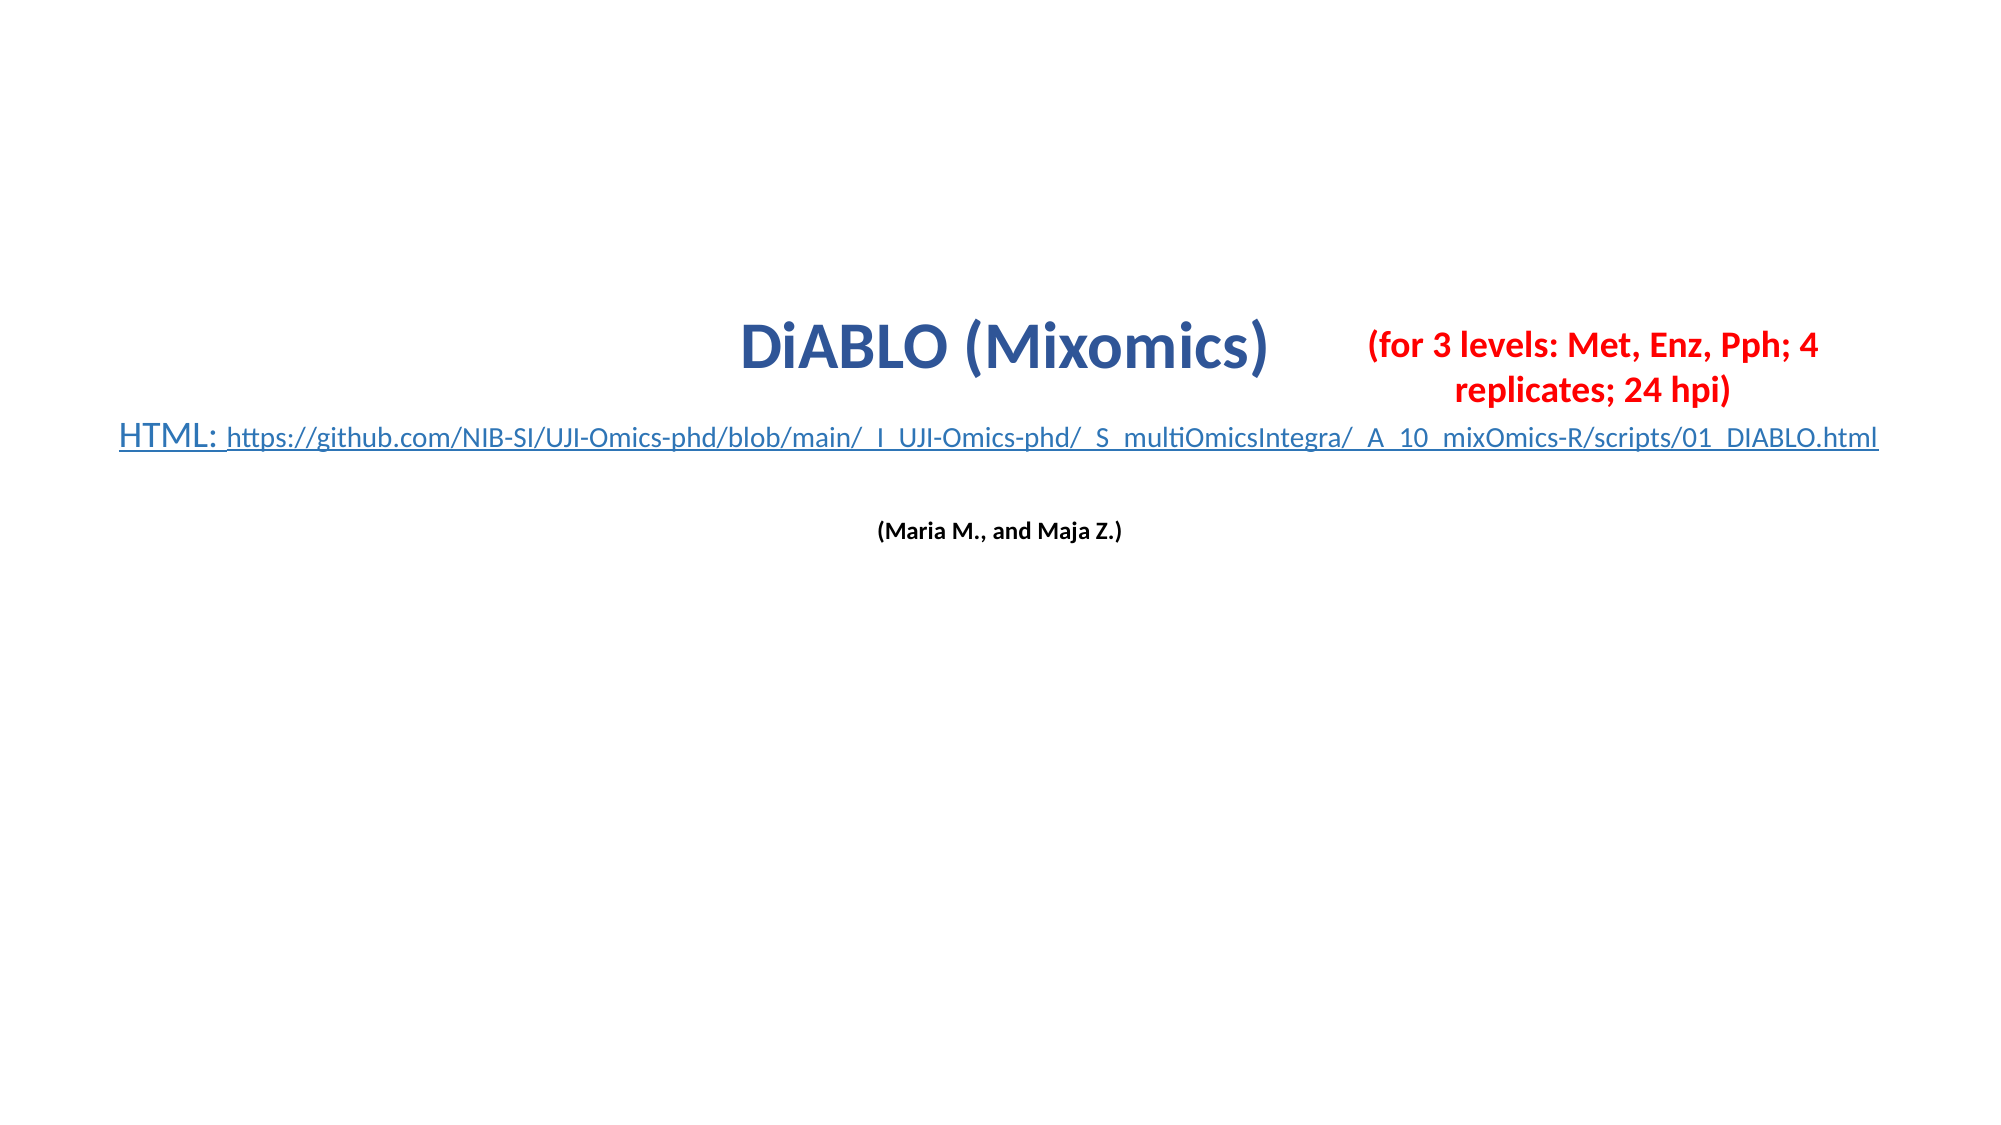

DiABLO (Mixomics)
(for 3 levels: Met, Enz, Pph; 4 replicates; 24 hpi)
HTML: https://github.com/NIB-SI/UJI-Omics-phd/blob/main/_I_UJI-Omics-phd/_S_multiOmicsIntegra/_A_10_mixOmics-R/scripts/01_DIABLO.html
(Maria M., and Maja Z.)